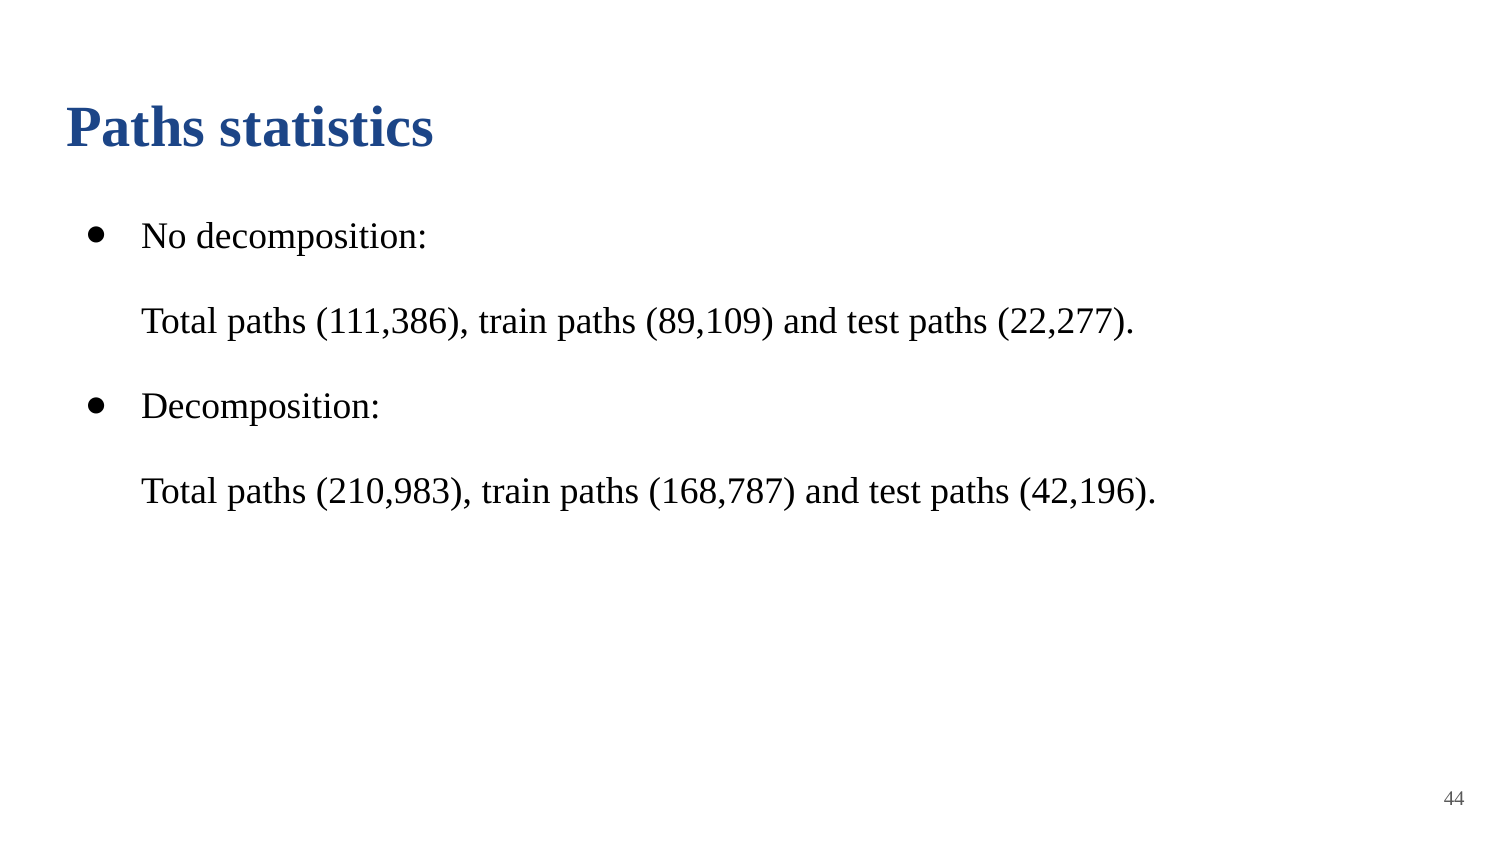

# Paths statistics
No decomposition:
Total paths (111,386), train paths (89,109) and test paths (22,277).
Decomposition:
Total paths (210,983), train paths (168,787) and test paths (42,196).
44